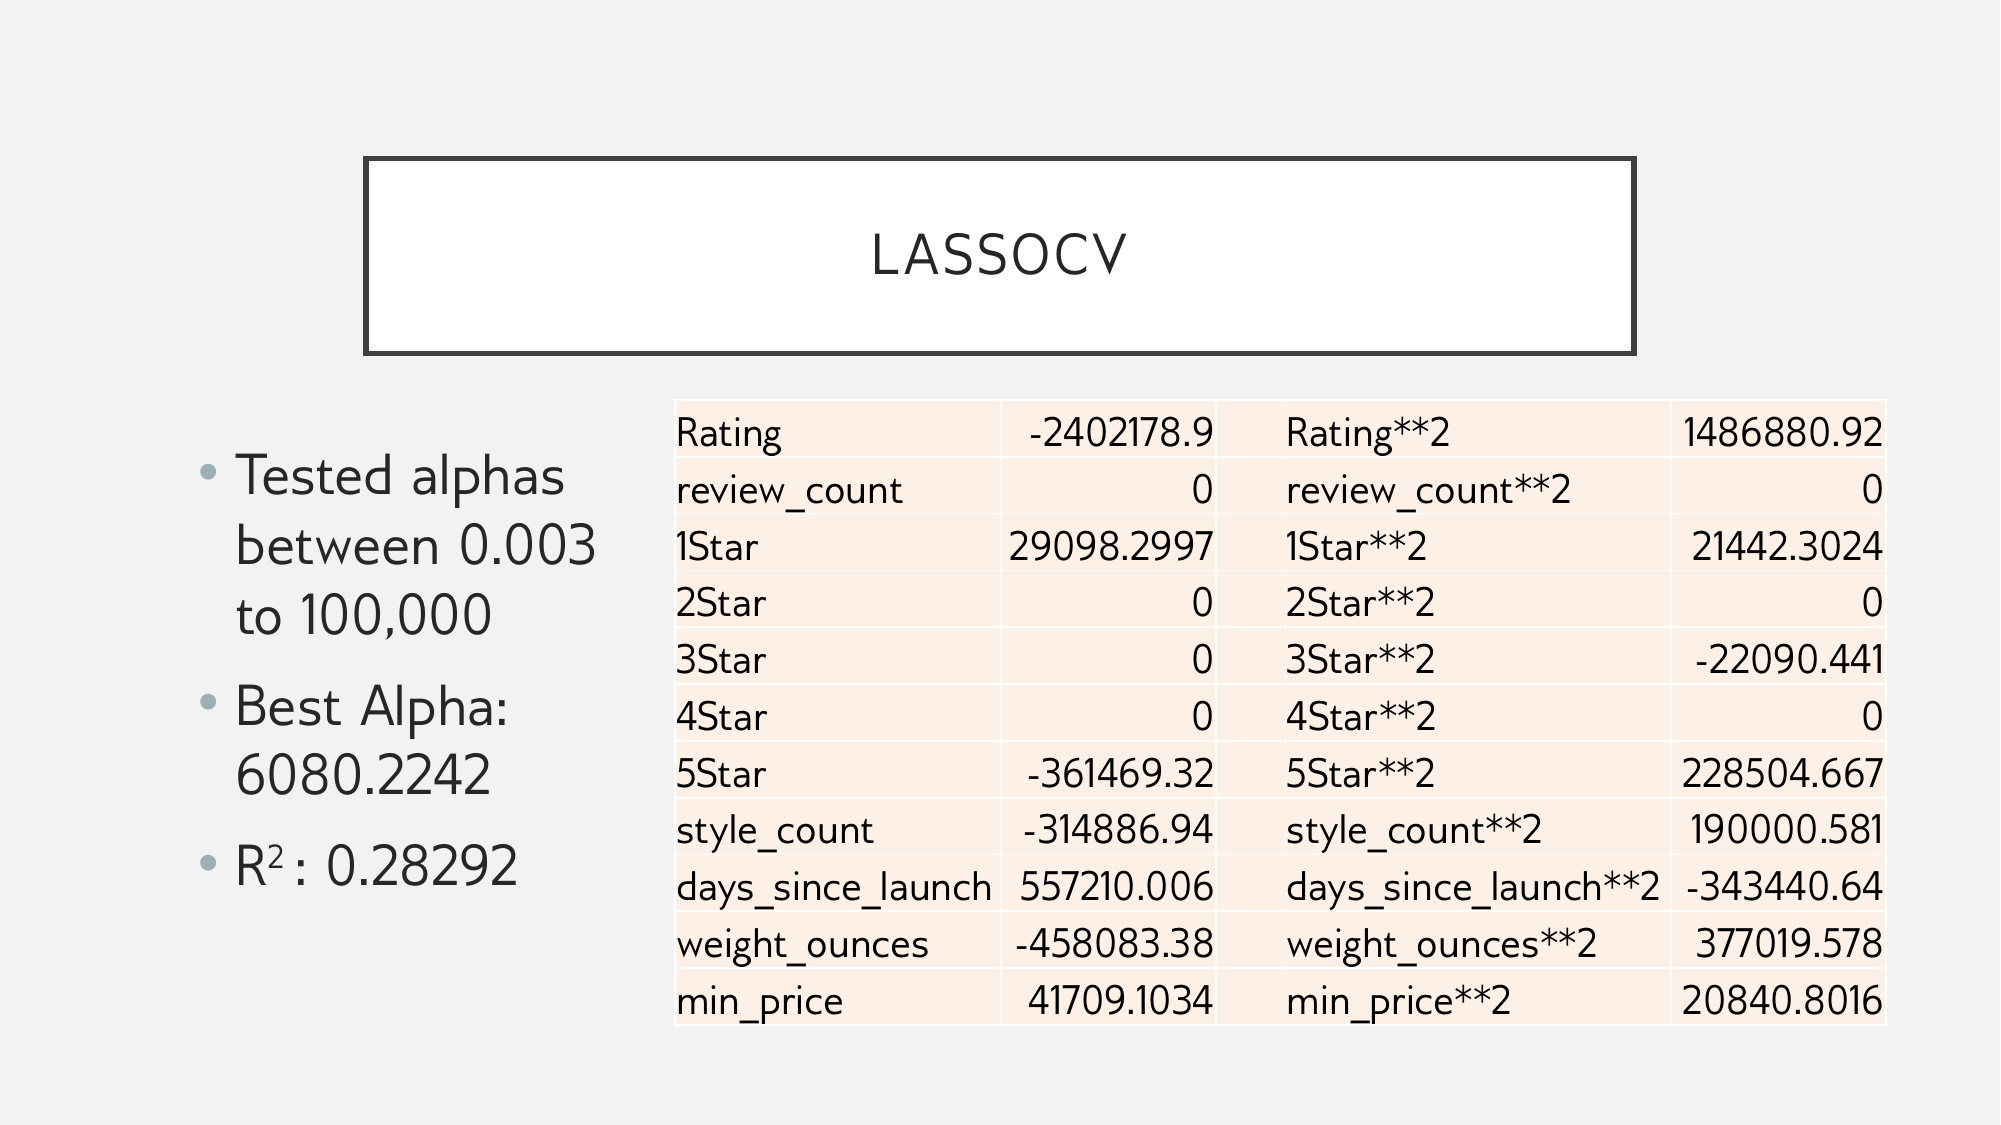

# LASSOcv
| Rating | -2402178.9 |  | Rating\*\*2 | 1486880.92 |
| --- | --- | --- | --- | --- |
| review\_count | 0 |  | review\_count\*\*2 | 0 |
| 1Star | 29098.2997 |  | 1Star\*\*2 | 21442.3024 |
| 2Star | 0 |  | 2Star\*\*2 | 0 |
| 3Star | 0 |  | 3Star\*\*2 | -22090.441 |
| 4Star | 0 |  | 4Star\*\*2 | 0 |
| 5Star | -361469.32 |  | 5Star\*\*2 | 228504.667 |
| style\_count | -314886.94 |  | style\_count\*\*2 | 190000.581 |
| days\_since\_launch | 557210.006 |  | days\_since\_launch\*\*2 | -343440.64 |
| weight\_ounces | -458083.38 |  | weight\_ounces\*\*2 | 377019.578 |
| min\_price | 41709.1034 |  | min\_price\*\*2 | 20840.8016 |
Tested alphas between 0.003 to 100,000
Best Alpha: 6080.2242
R2 : 0.28292